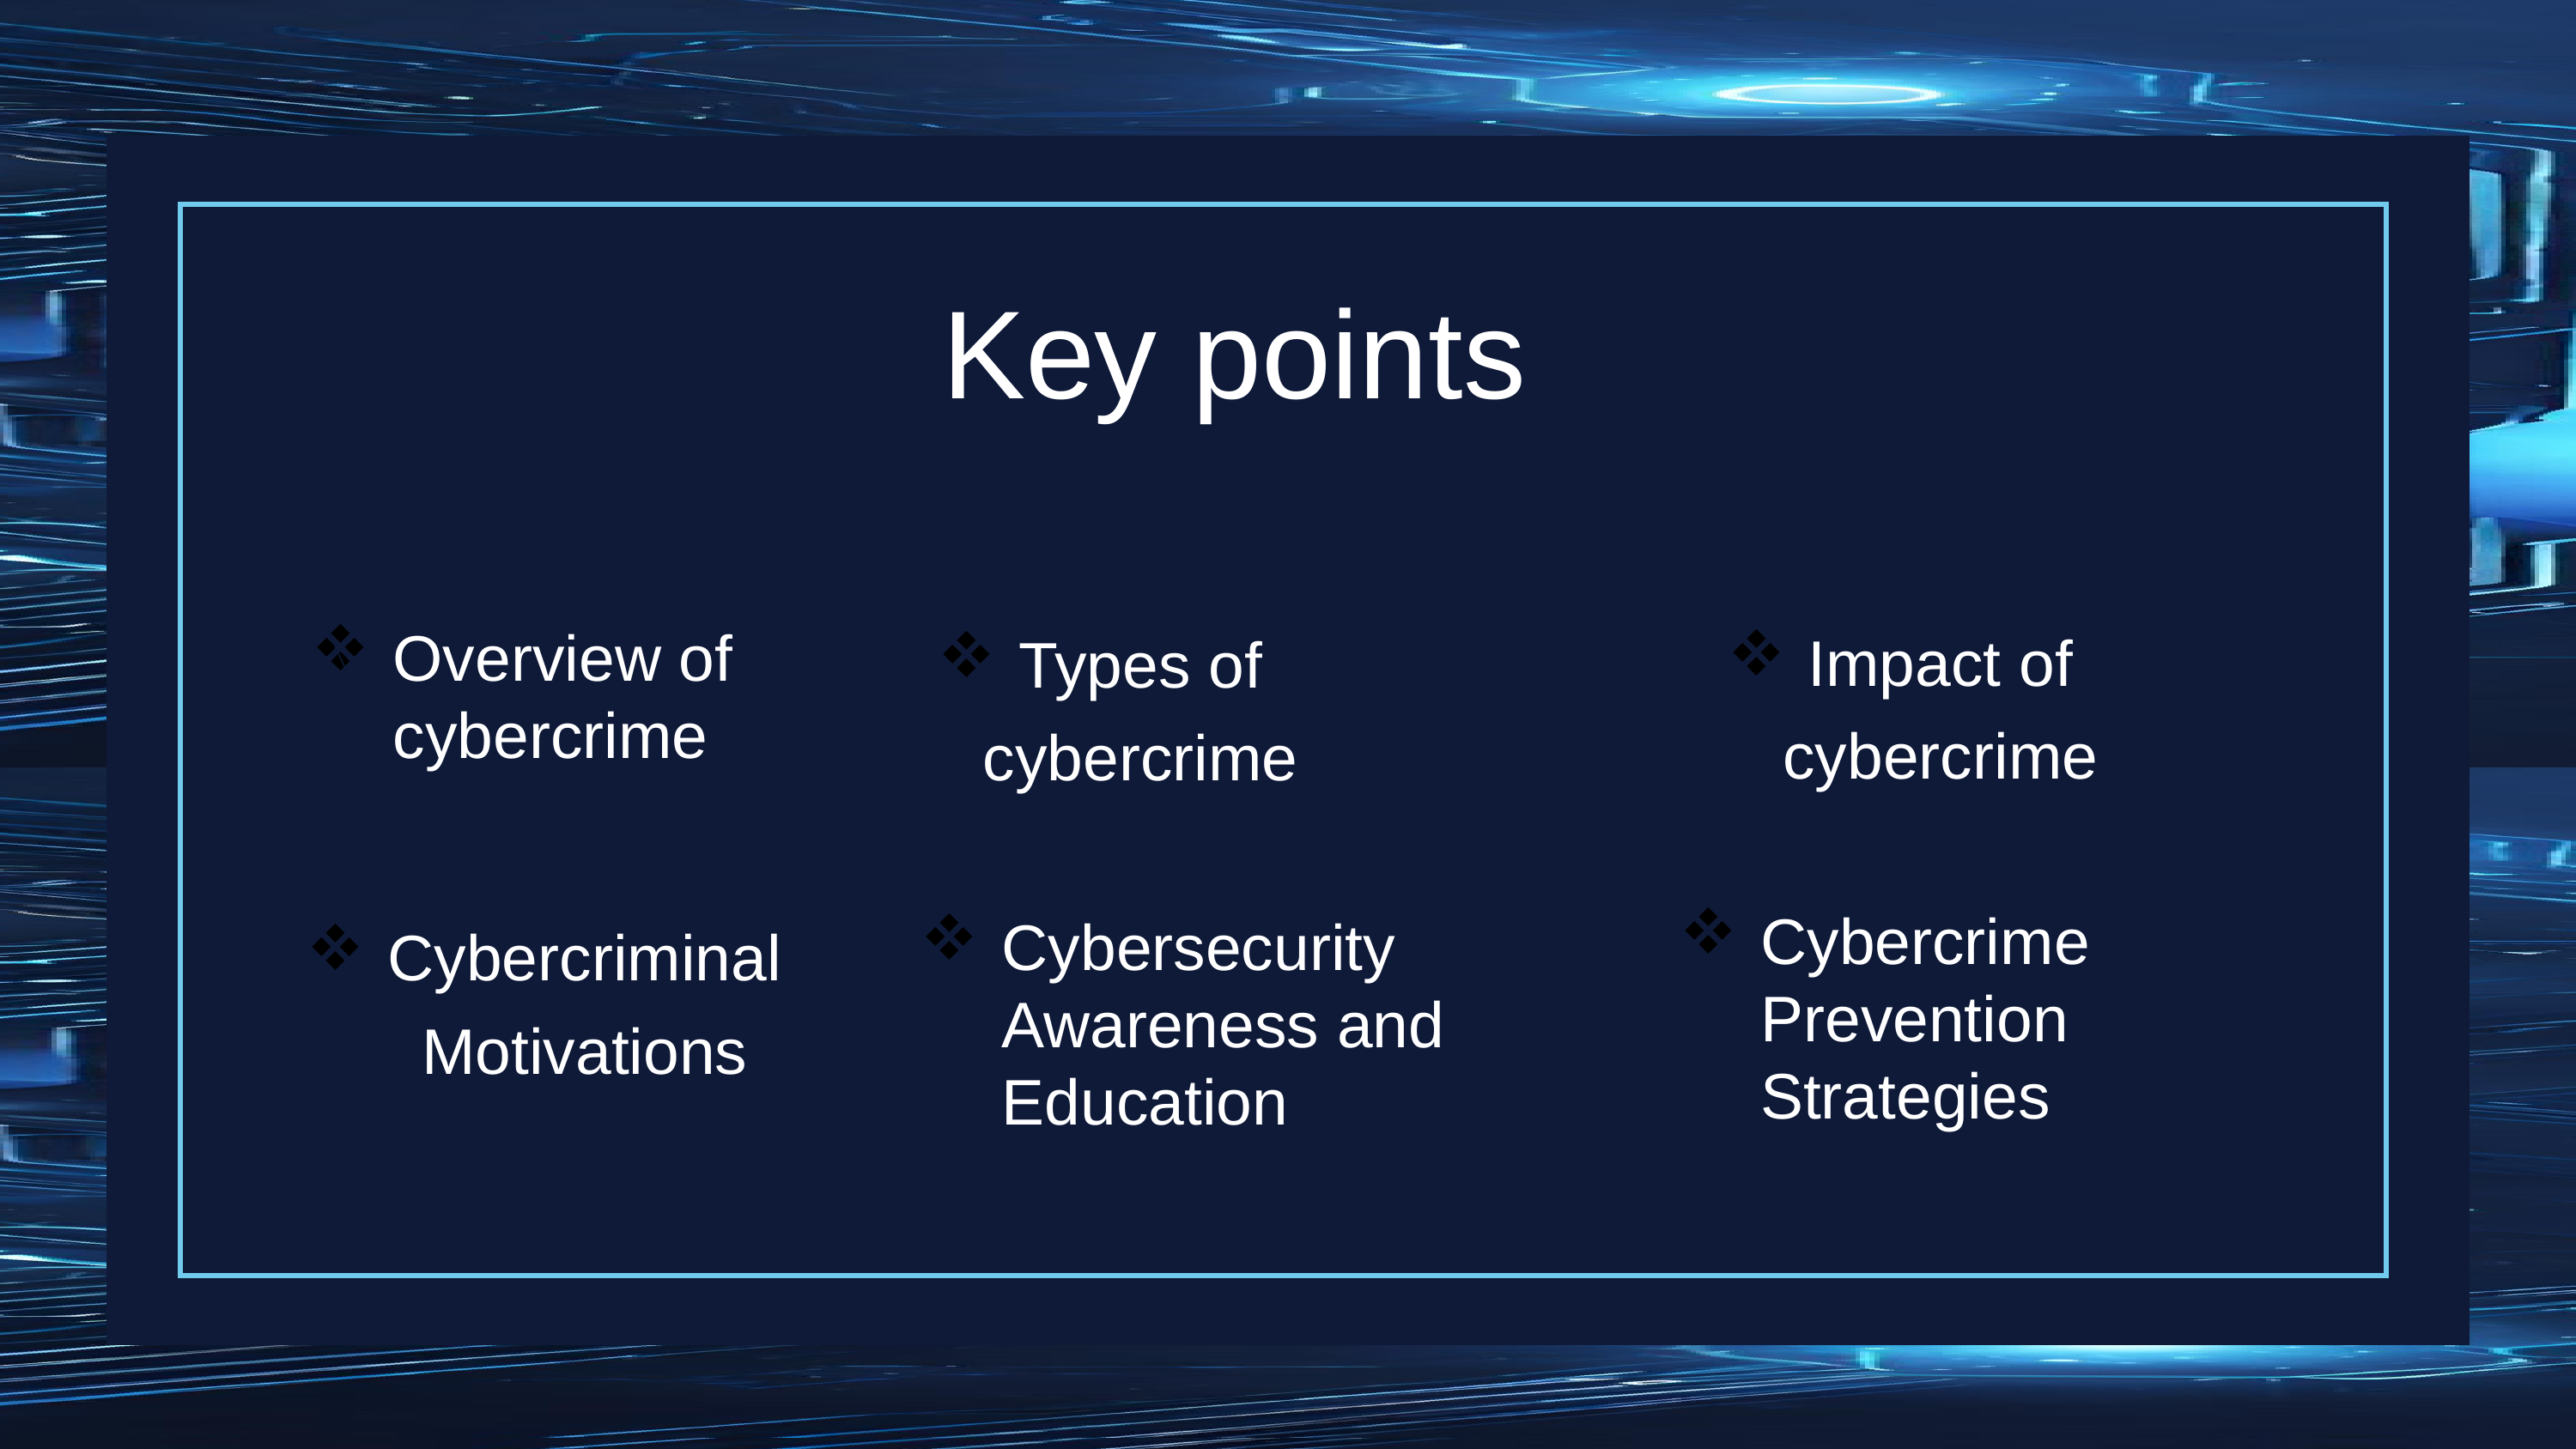

Key points
Impact of cybercrime
Types of cybercrime
Overview of cybercrime
Cybercrime Prevention Strategies
Cybersecurity Awareness and Education
Cybercriminal Motivations